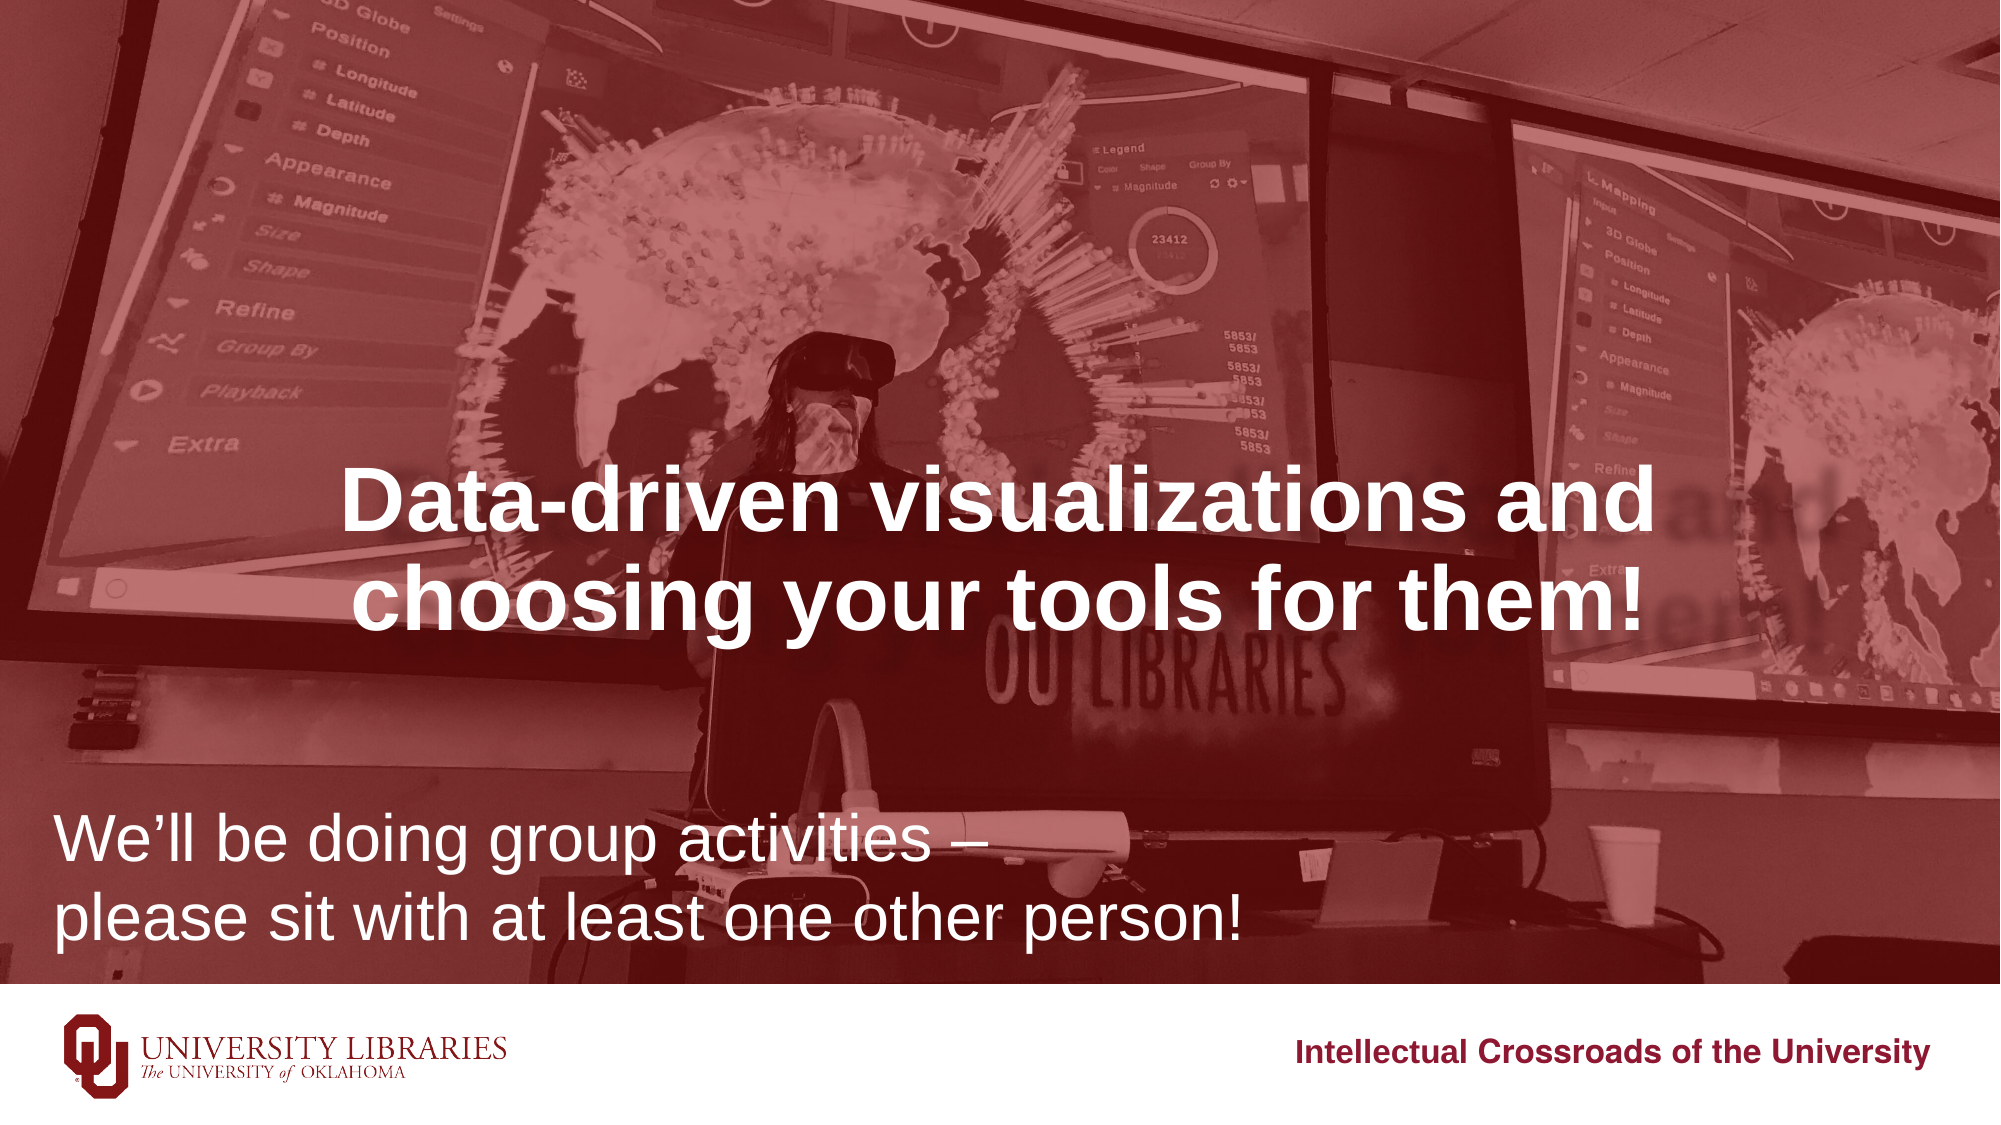

Data-driven visualizations and
choosing your tools for them!
We’ll be doing group activities –
please sit with at least one other person!